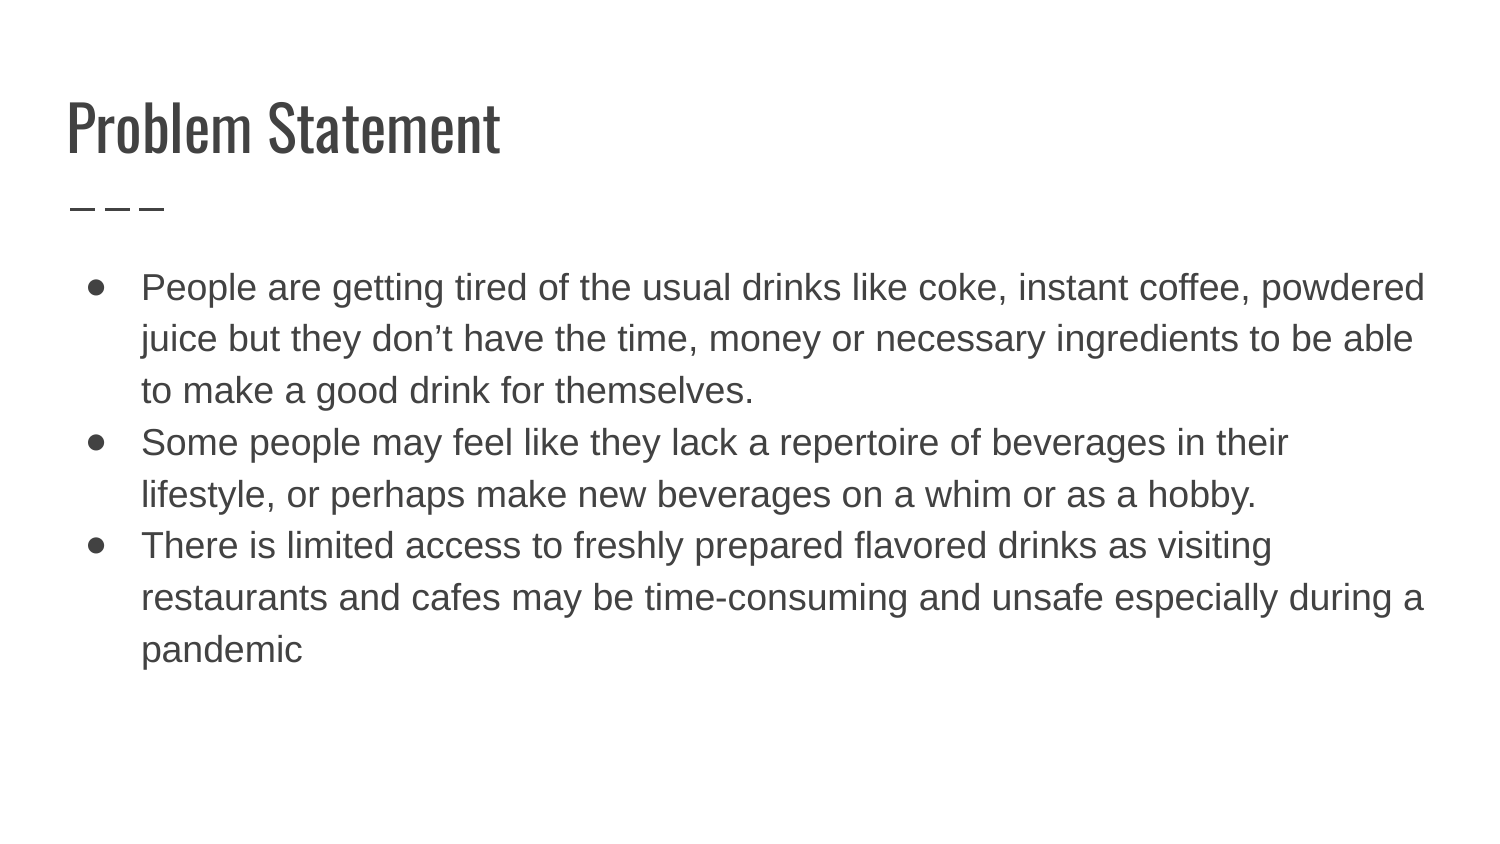

# Problem Statement
People are getting tired of the usual drinks like coke, instant coffee, powdered juice but they don’t have the time, money or necessary ingredients to be able to make a good drink for themselves.
Some people may feel like they lack a repertoire of beverages in their lifestyle, or perhaps make new beverages on a whim or as a hobby.
There is limited access to freshly prepared flavored drinks as visiting restaurants and cafes may be time-consuming and unsafe especially during a pandemic